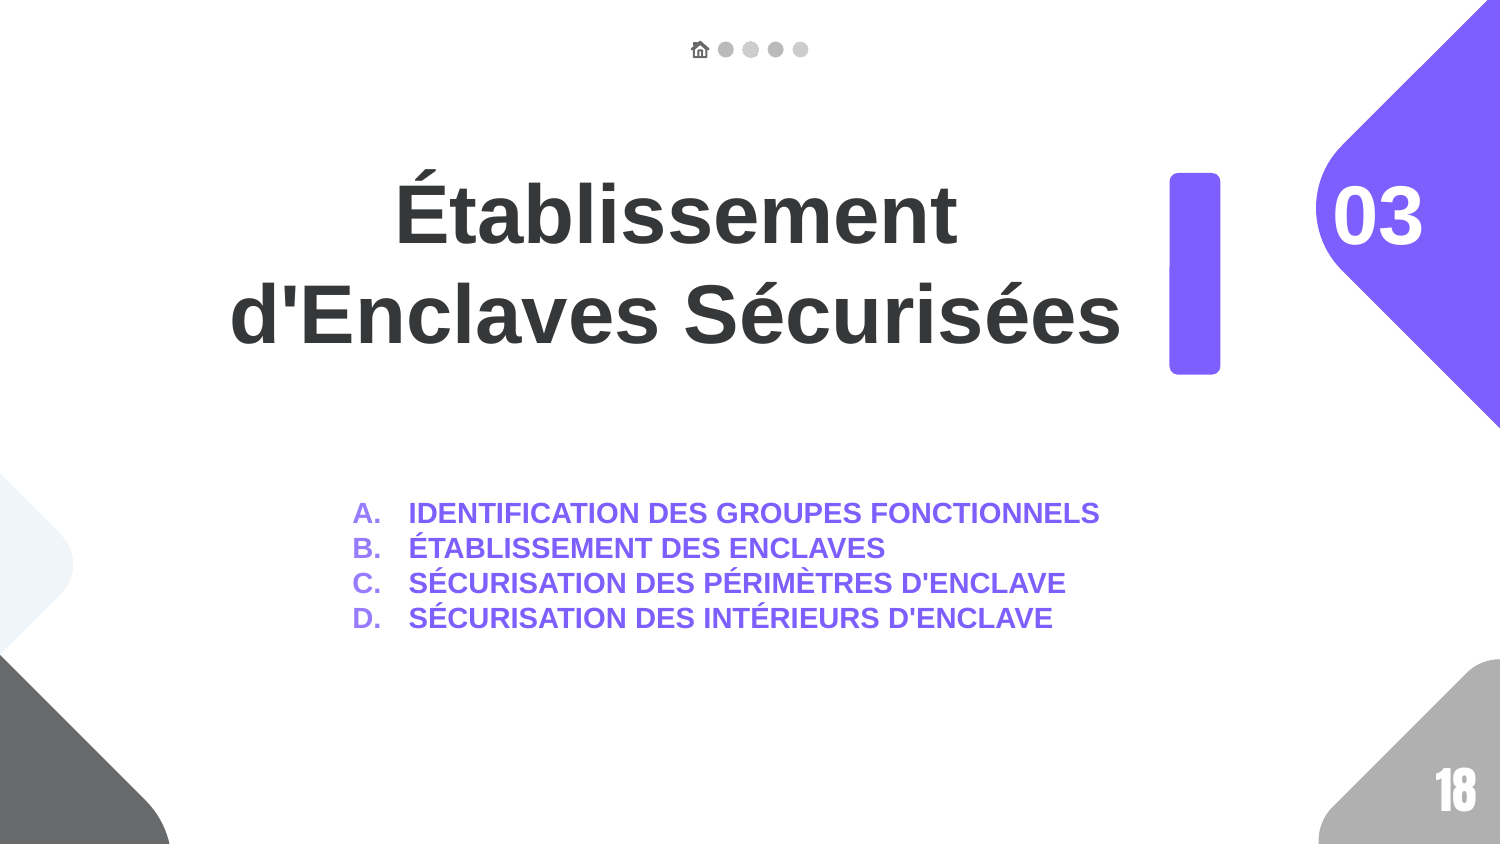

03

Établissement d'Enclaves Sécurisées
IDENTIFICATION DES GROUPES FONCTIONNELS
ÉTABLISSEMENT DES ENCLAVES
SÉCURISATION DES PÉRIMÈTRES D'ENCLAVE
SÉCURISATION DES INTÉRIEURS D'ENCLAVE
18